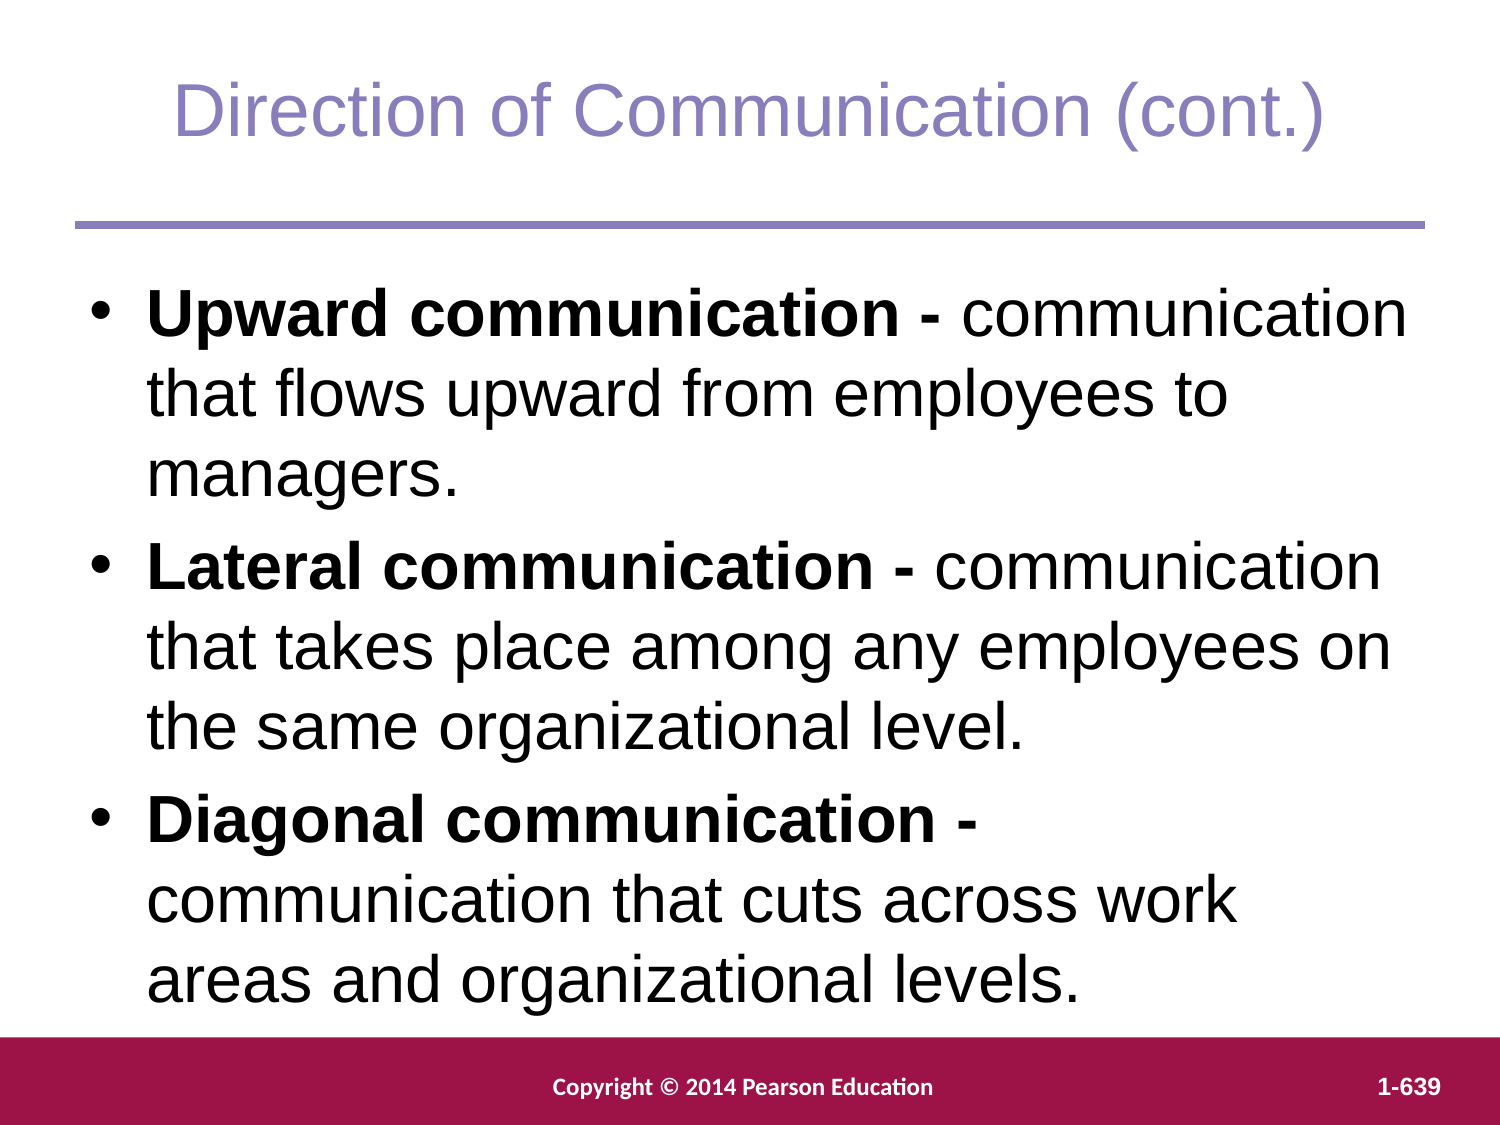

Direction of Communication (cont.)
Upward communication - communication that flows upward from employees to managers.
Lateral communication - communication that takes place among any employees on the same organizational level.
Diagonal communication - communication that cuts across work areas and organizational levels.